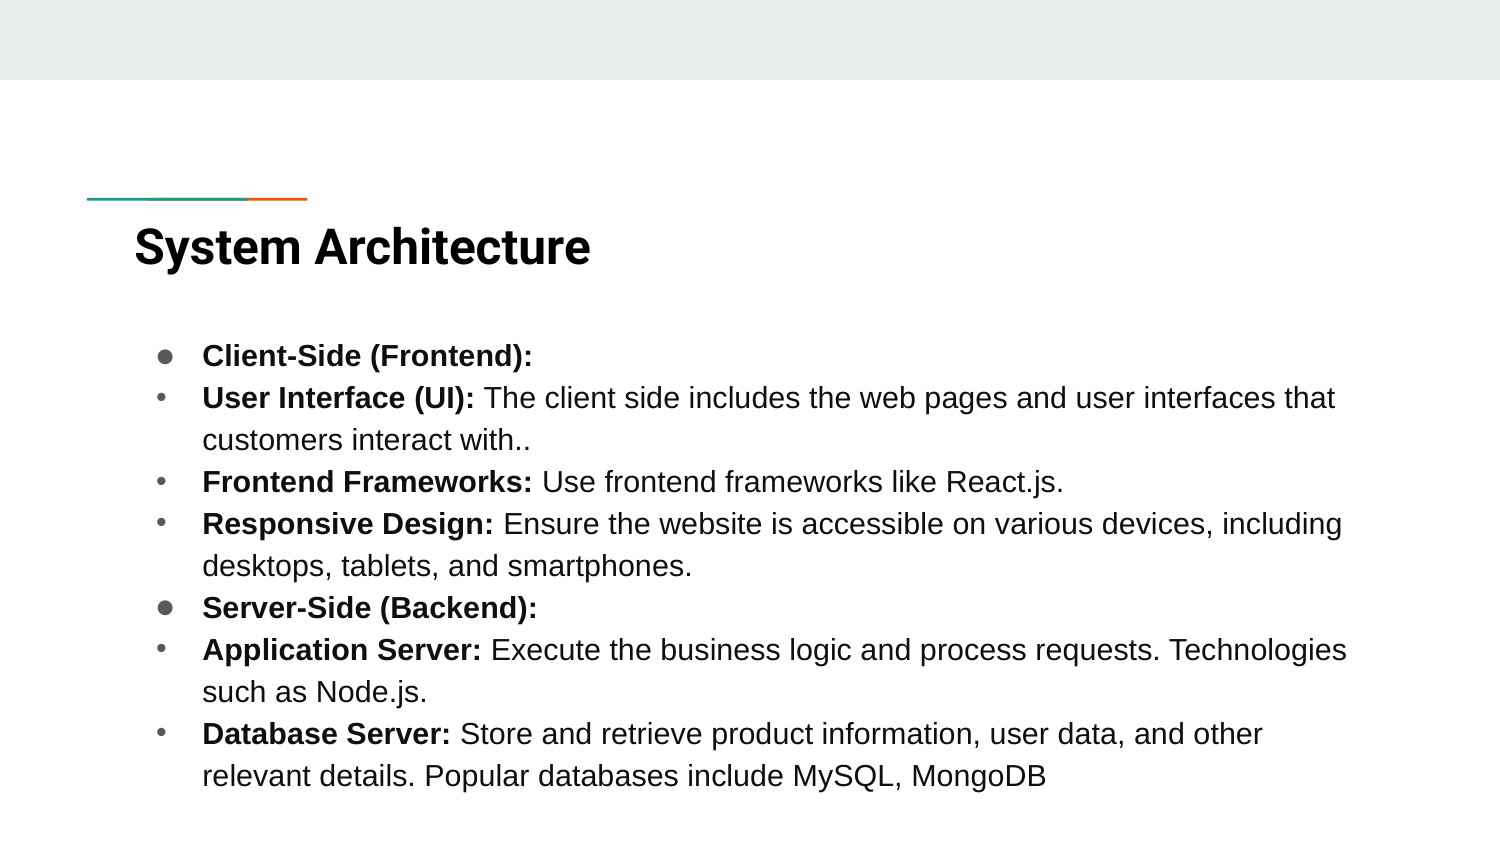

# System Architecture

Client-Side (Frontend):
User Interface (UI): The client side includes the web pages and user interfaces that customers interact with..
Frontend Frameworks: Use frontend frameworks like React.js.
Responsive Design: Ensure the website is accessible on various devices, including desktops, tablets, and smartphones.
Server-Side (Backend):
Application Server: Execute the business logic and process requests. Technologies such as Node.js.
Database Server: Store and retrieve product information, user data, and other relevant details. Popular databases include MySQL, MongoDB